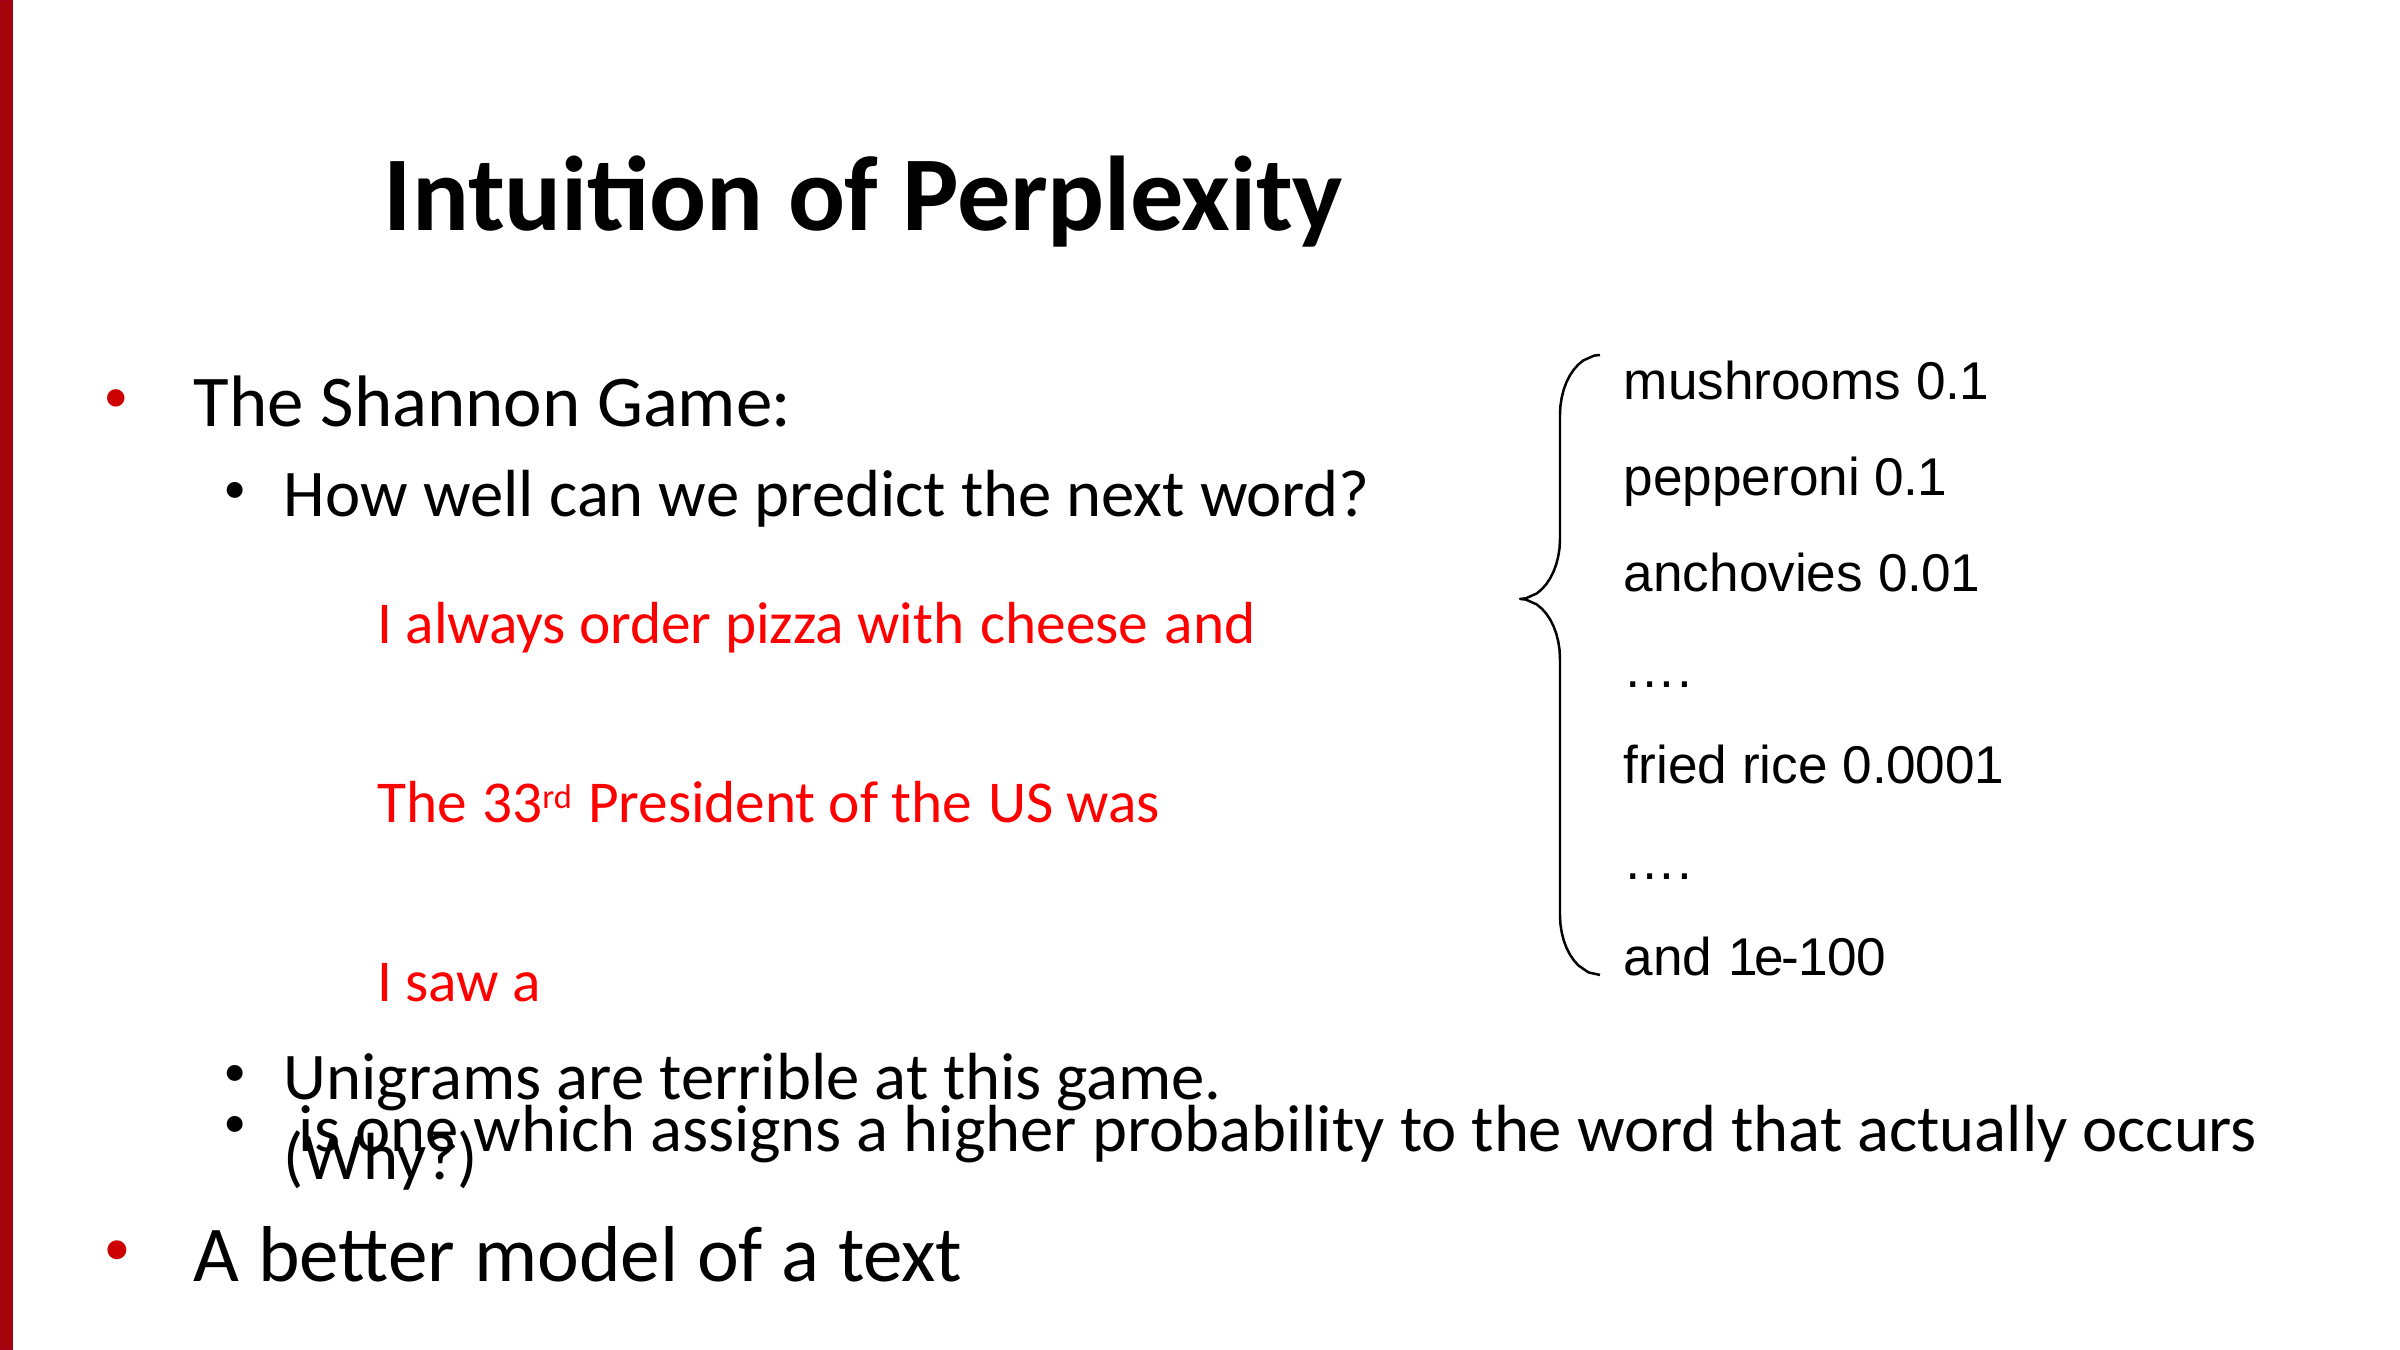

# Intuition of Perplexity

mushrooms 0.1
pepperoni 0.1
anchovies 0.01
….
fried rice 0.0001
….
and 1e-­100
The Shannon Game:
How well can we predict the next word?
I always order pizza with cheese and
The 33rd President of the US was
I saw a
Unigrams are terrible at this game.	(Why?)
A better model of a text

is one which assigns a higher probability to the word that actually occurs